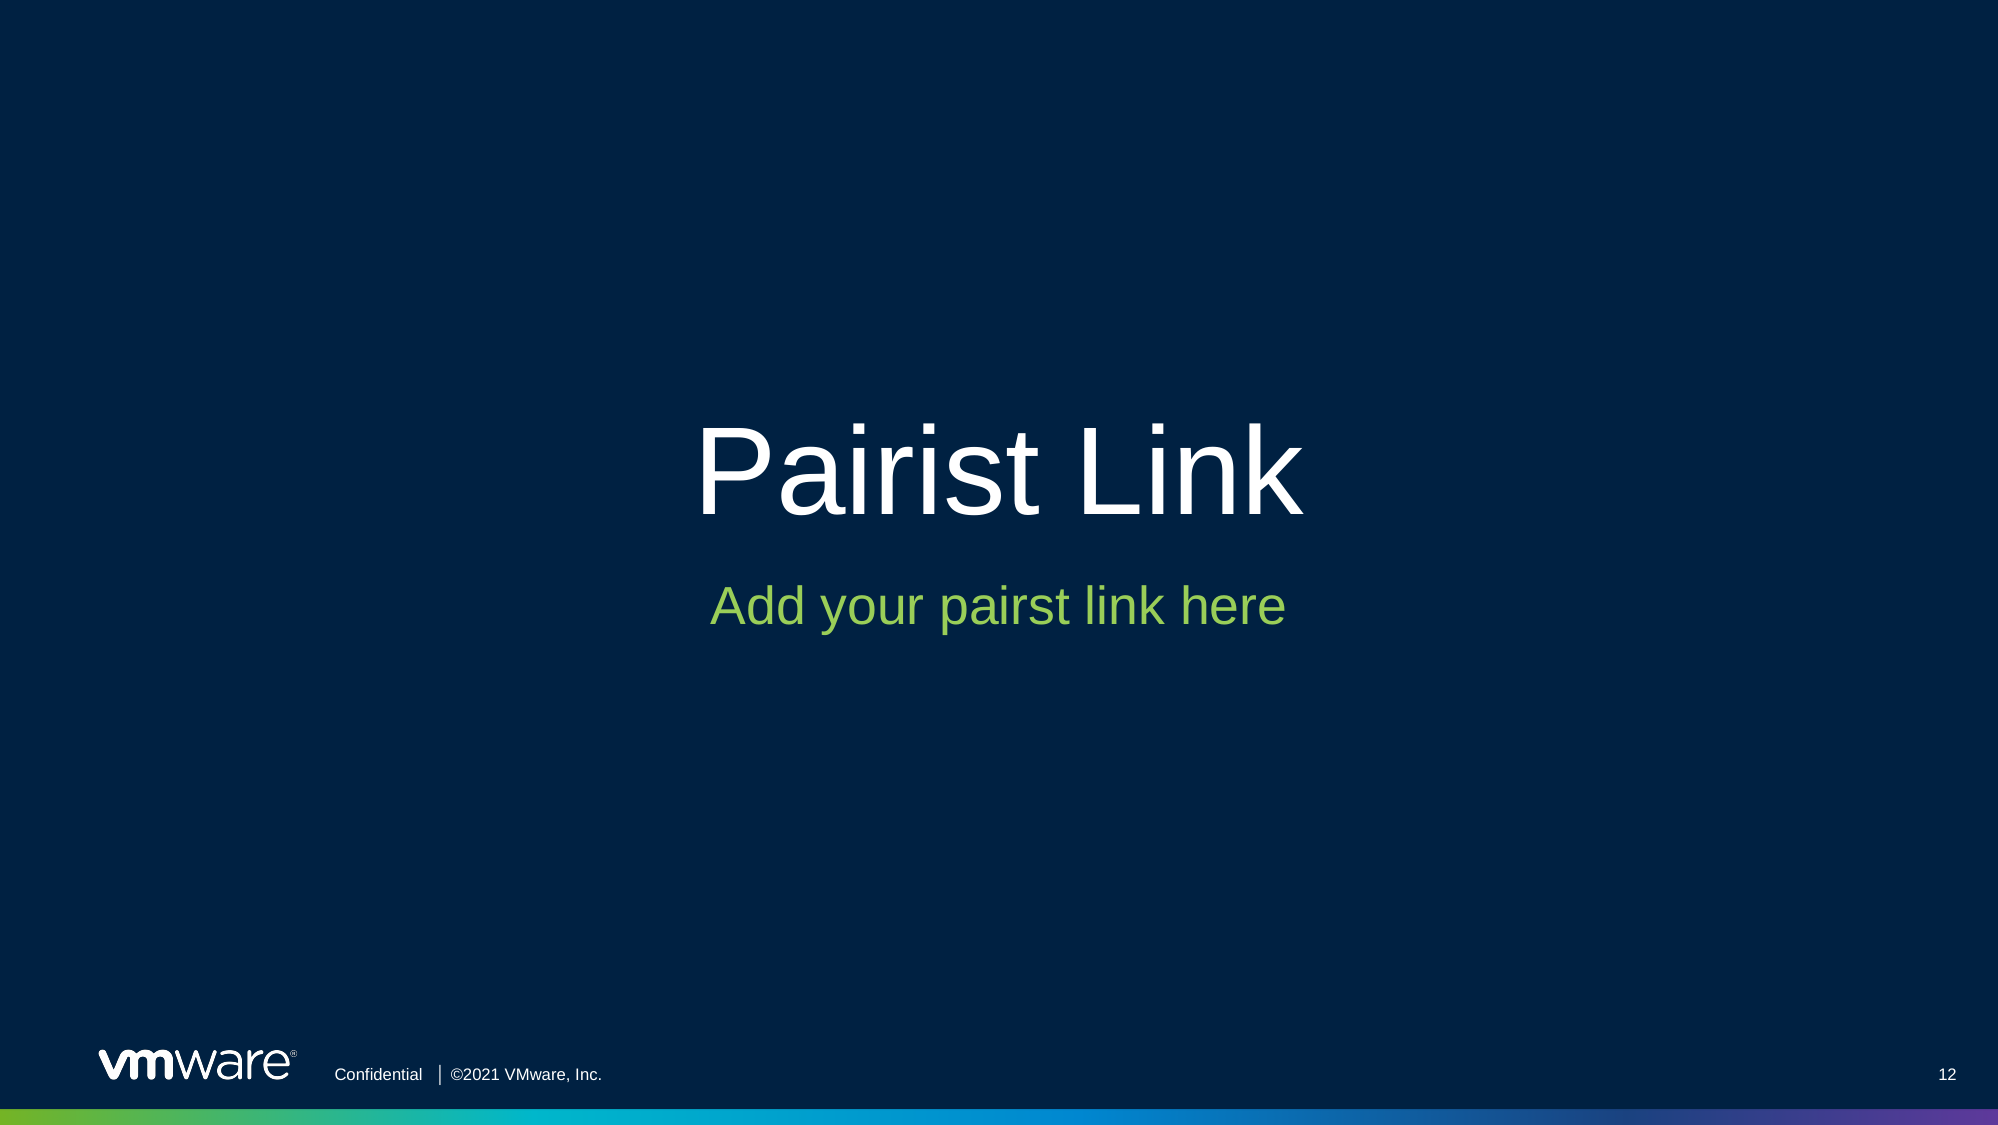

Pairist Link
# Add your pairst link here
12